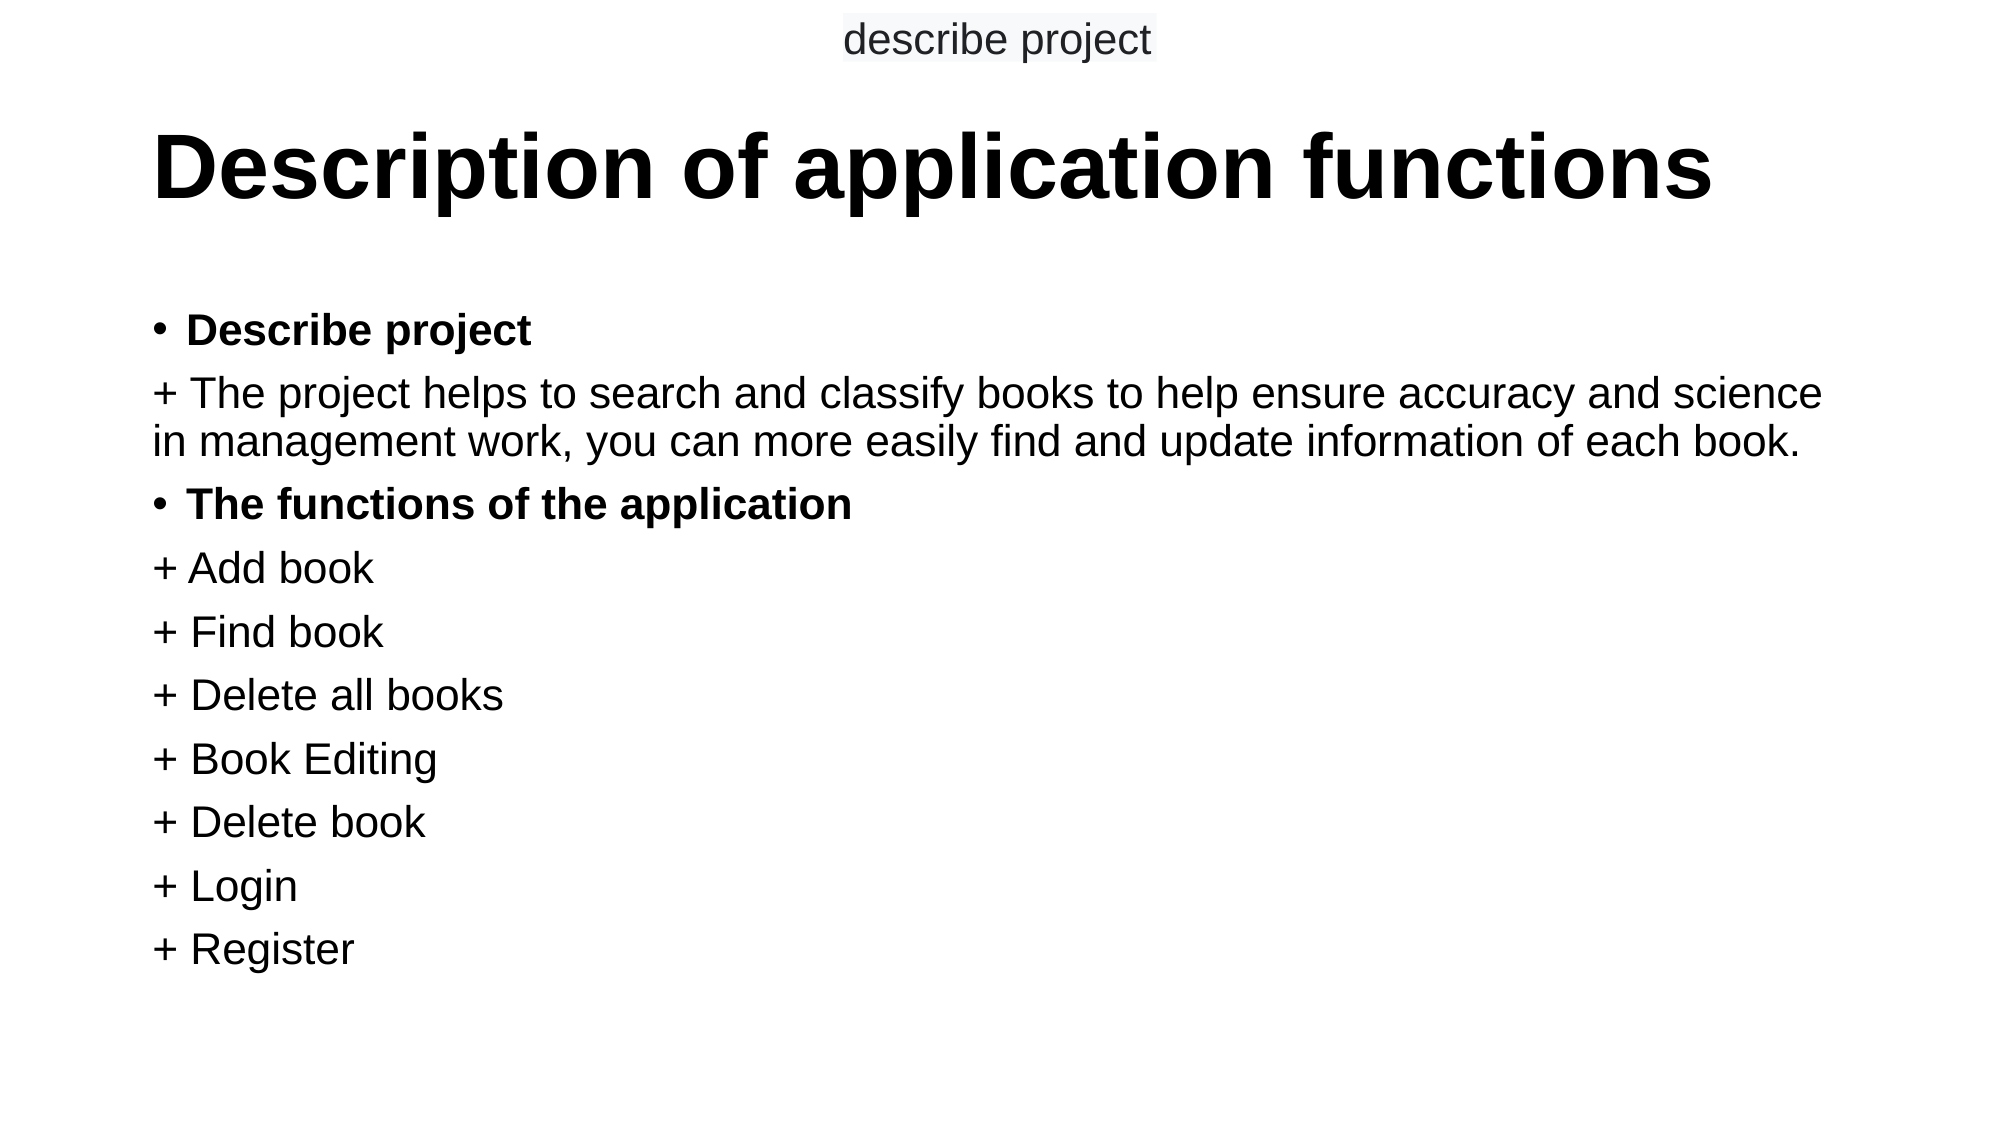

describe project
# Description of application functions
Describe project
+ The project helps to search and classify books to help ensure accuracy and science in management work, you can more easily find and update information of each book.
The functions of the application
+ Add book
+ Find book
+ Delete all books
+ Book Editing
+ Delete book
+ Login
+ Register